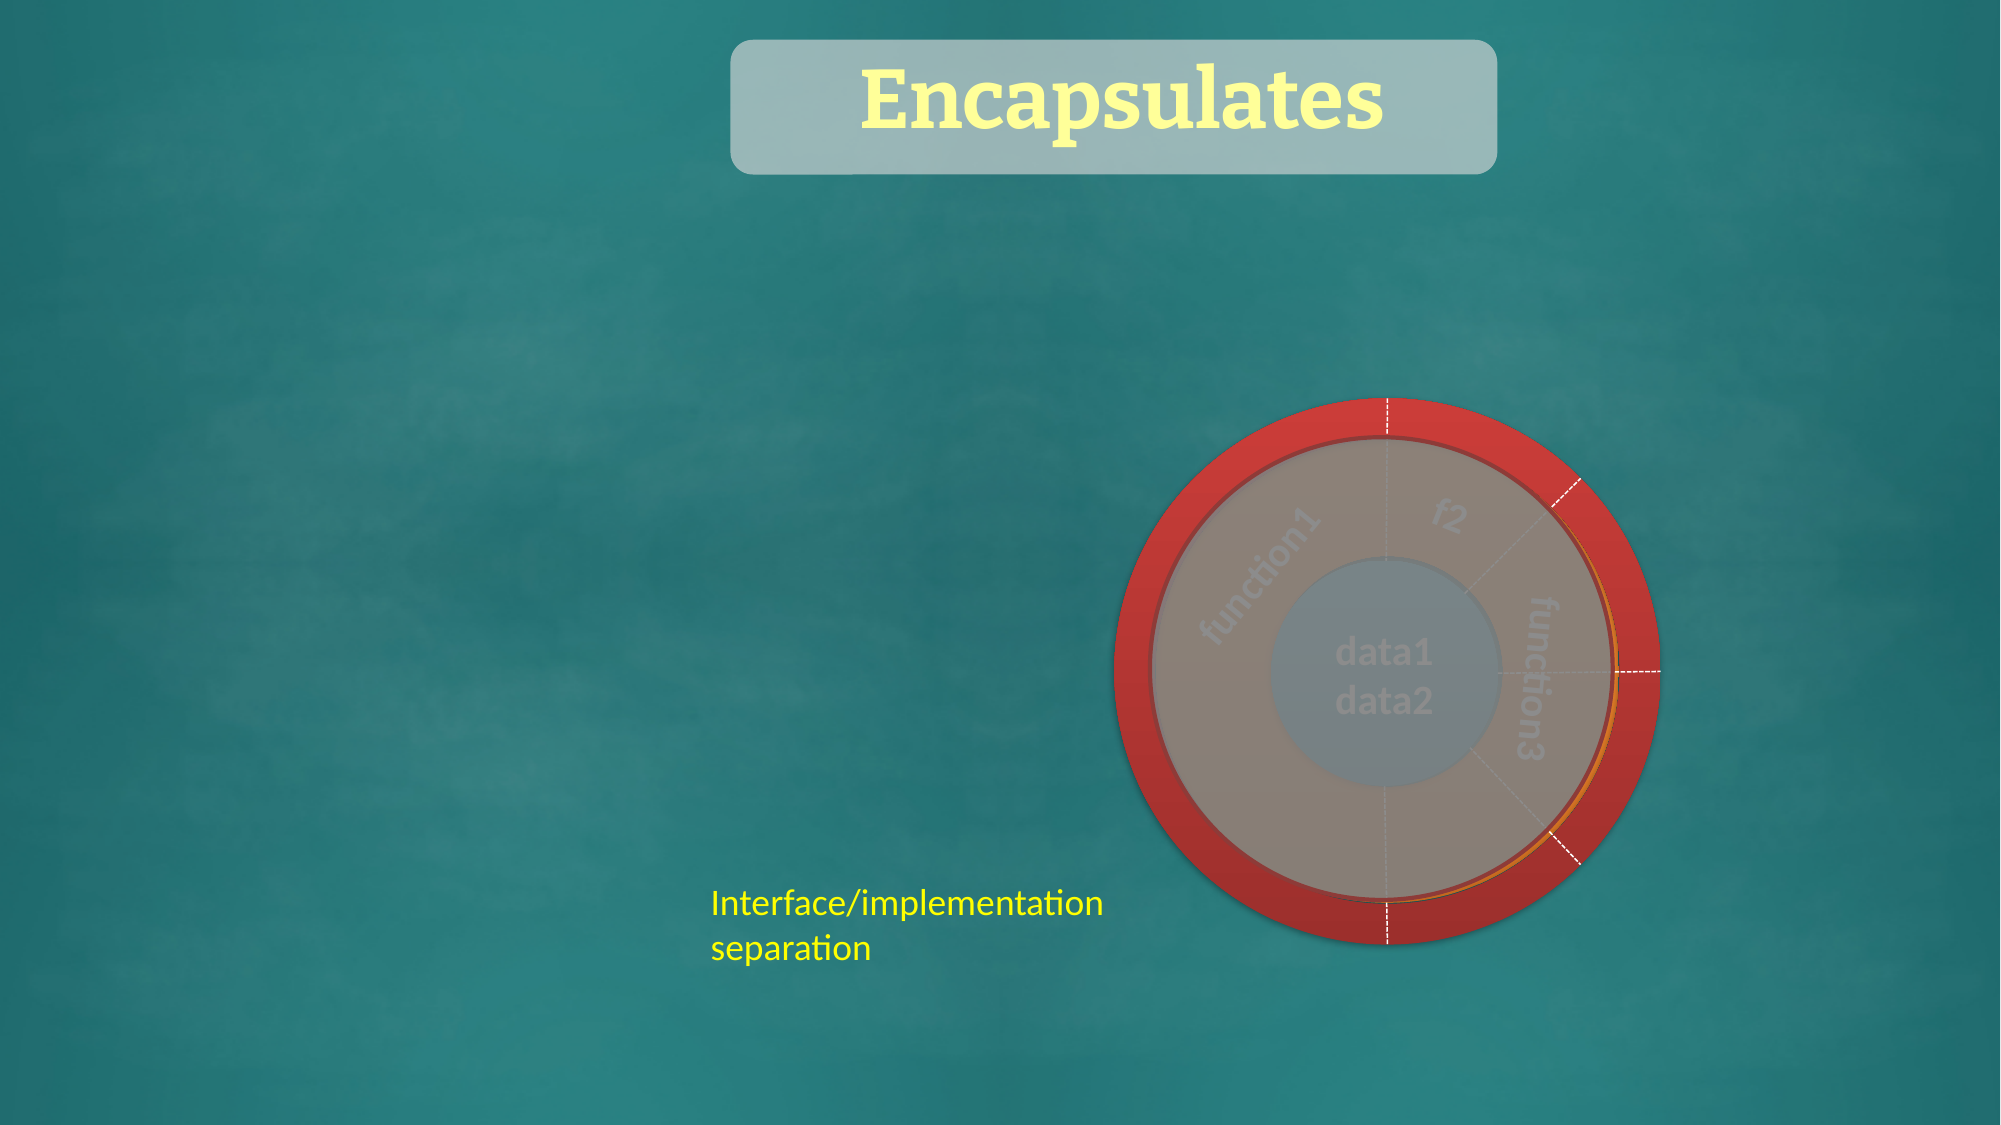

Encapsulates

f2
function1
data1
data2
function3

Interface/implementation separation